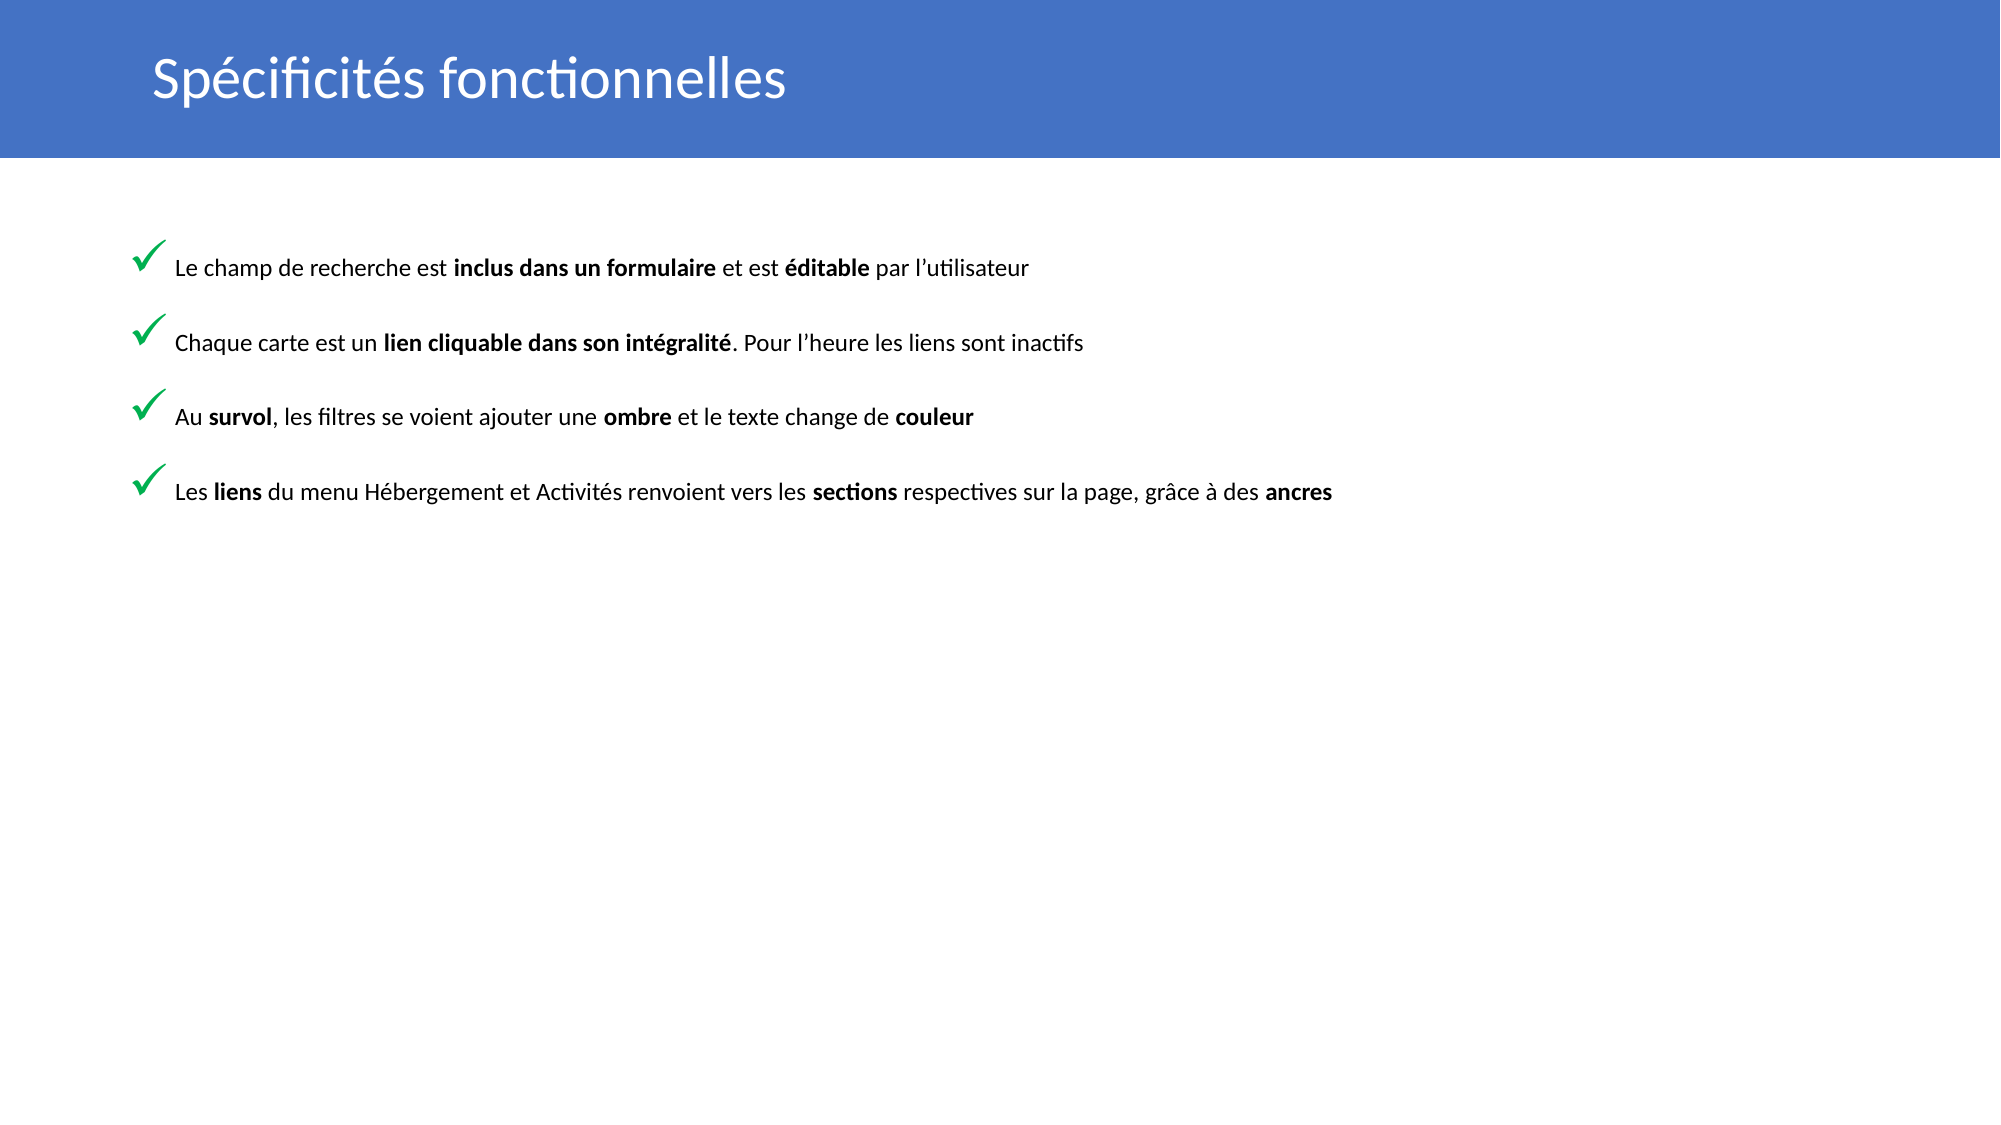

# Spécificités fonctionnelles
Le champ de recherche est inclus dans un formulaire et est éditable par l’utilisateur
Chaque carte est un lien cliquable dans son intégralité. Pour l’heure les liens sont inactifs
Au survol, les filtres se voient ajouter une ombre et le texte change de couleur
Les liens du menu Hébergement et Activités renvoient vers les sections respectives sur la page, grâce à des ancres